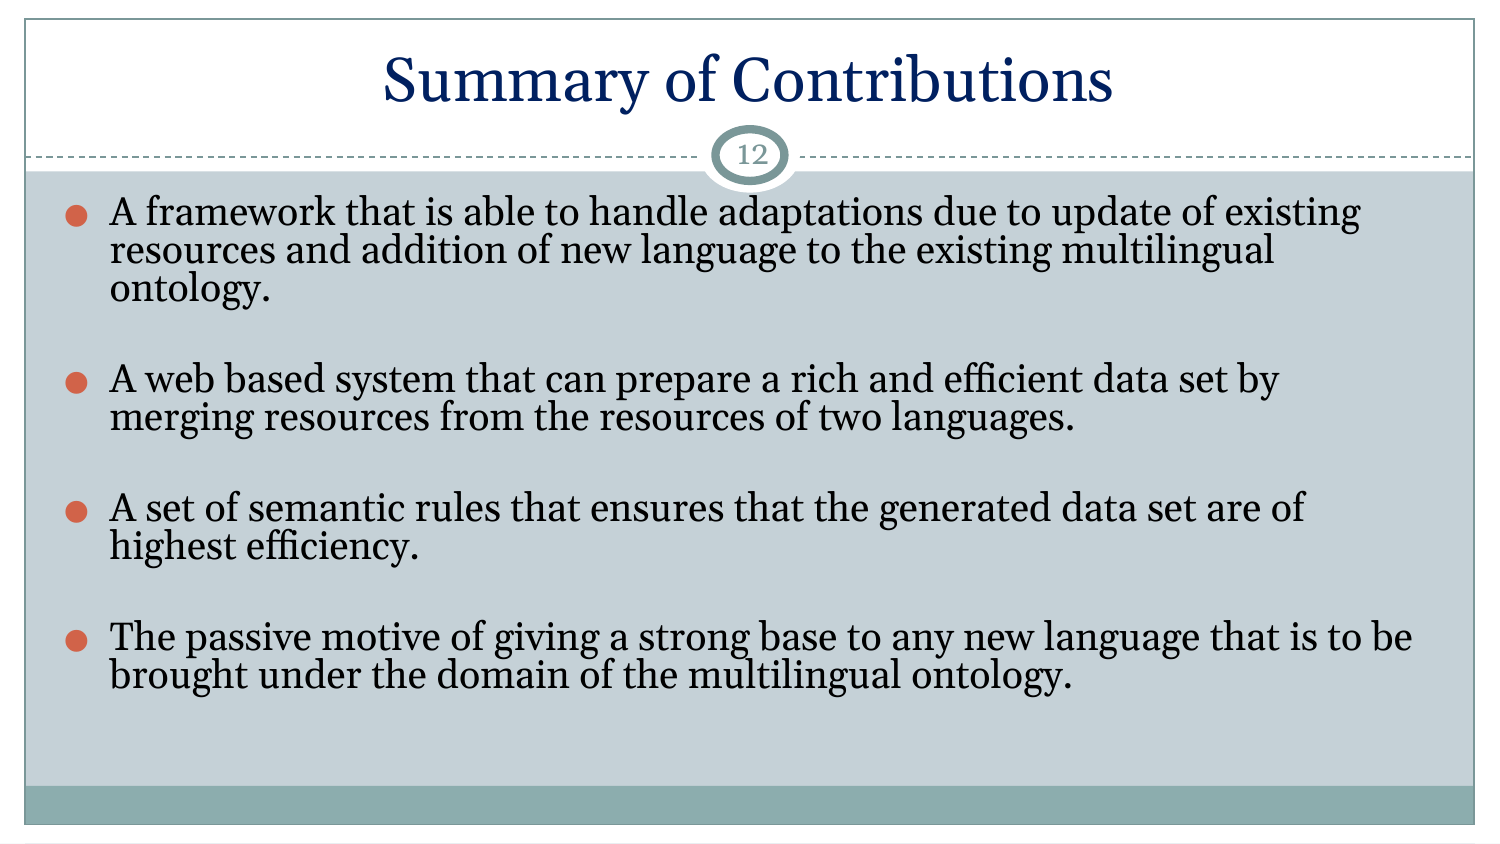

# Summary of Contributions
12
A framework that is able to handle adaptations due to update of existing resources and addition of new language to the existing multilingual ontology.

A web based system that can prepare a rich and efficient data set by merging resources from the resources of two languages.

A set of semantic rules that ensures that the generated data set are of highest efficiency.

The passive motive of giving a strong base to any new language that is to be brought under the domain of the multilingual ontology.